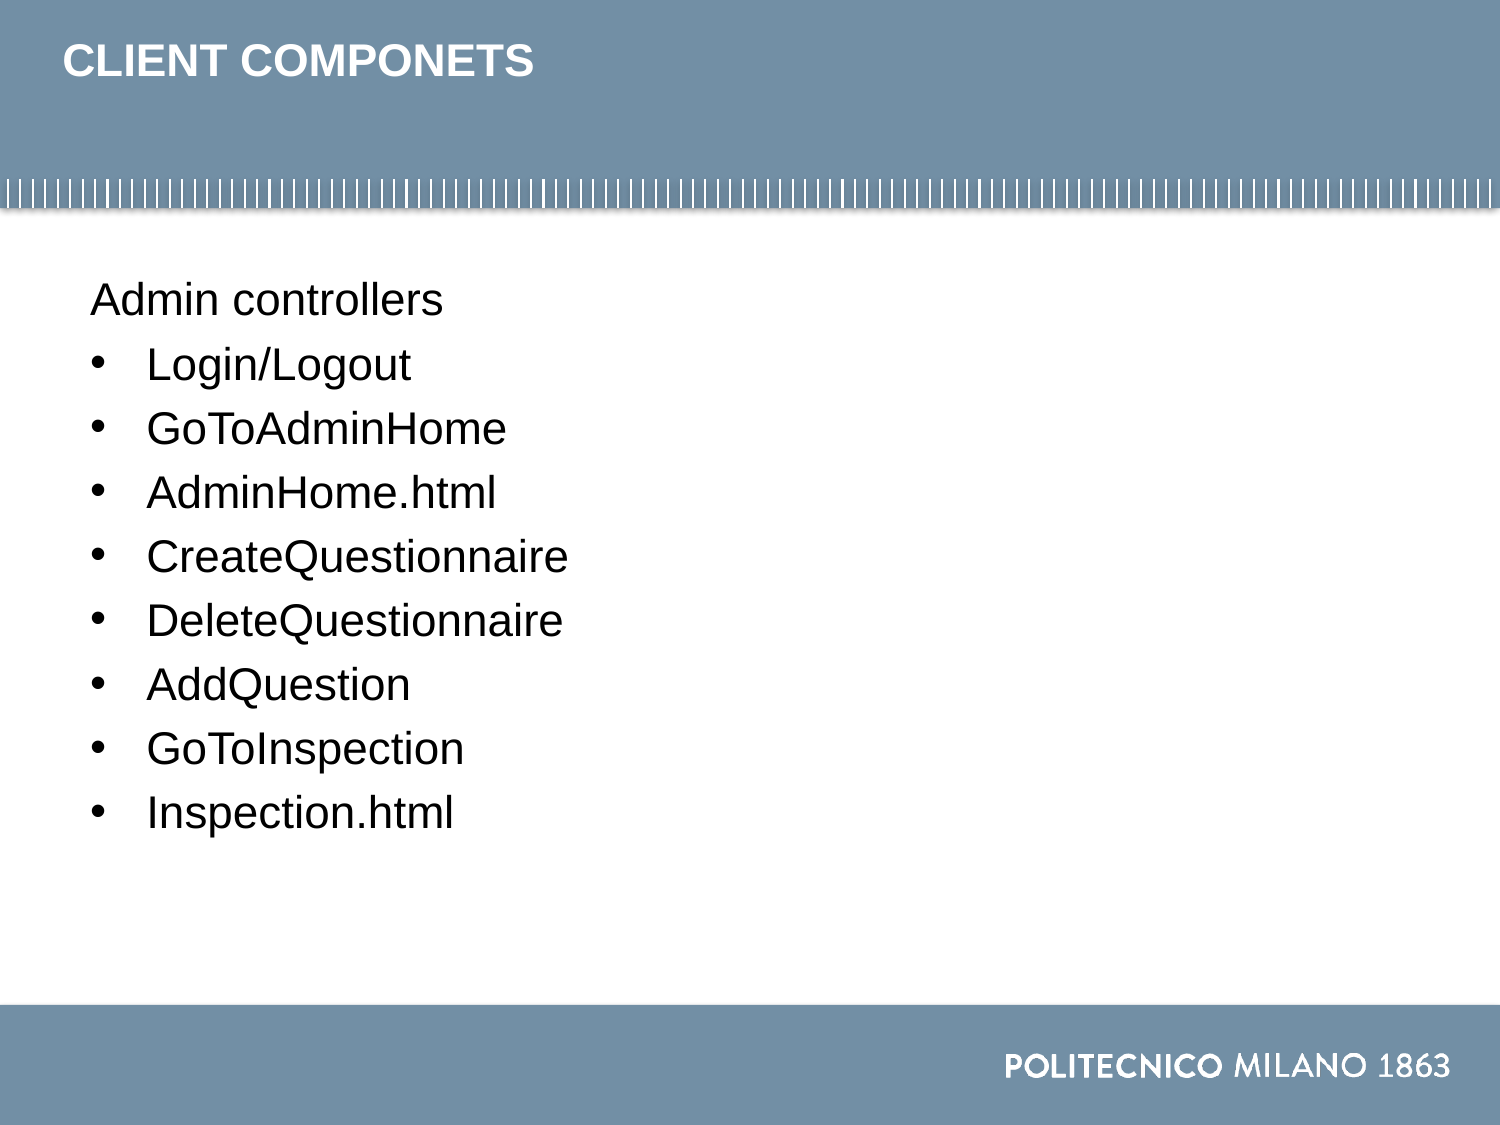

# CLIENT COMPONETS
Admin controllers
Login/Logout
GoToAdminHome
AdminHome.html
CreateQuestionnaire
DeleteQuestionnaire
AddQuestion
GoToInspection
Inspection.html